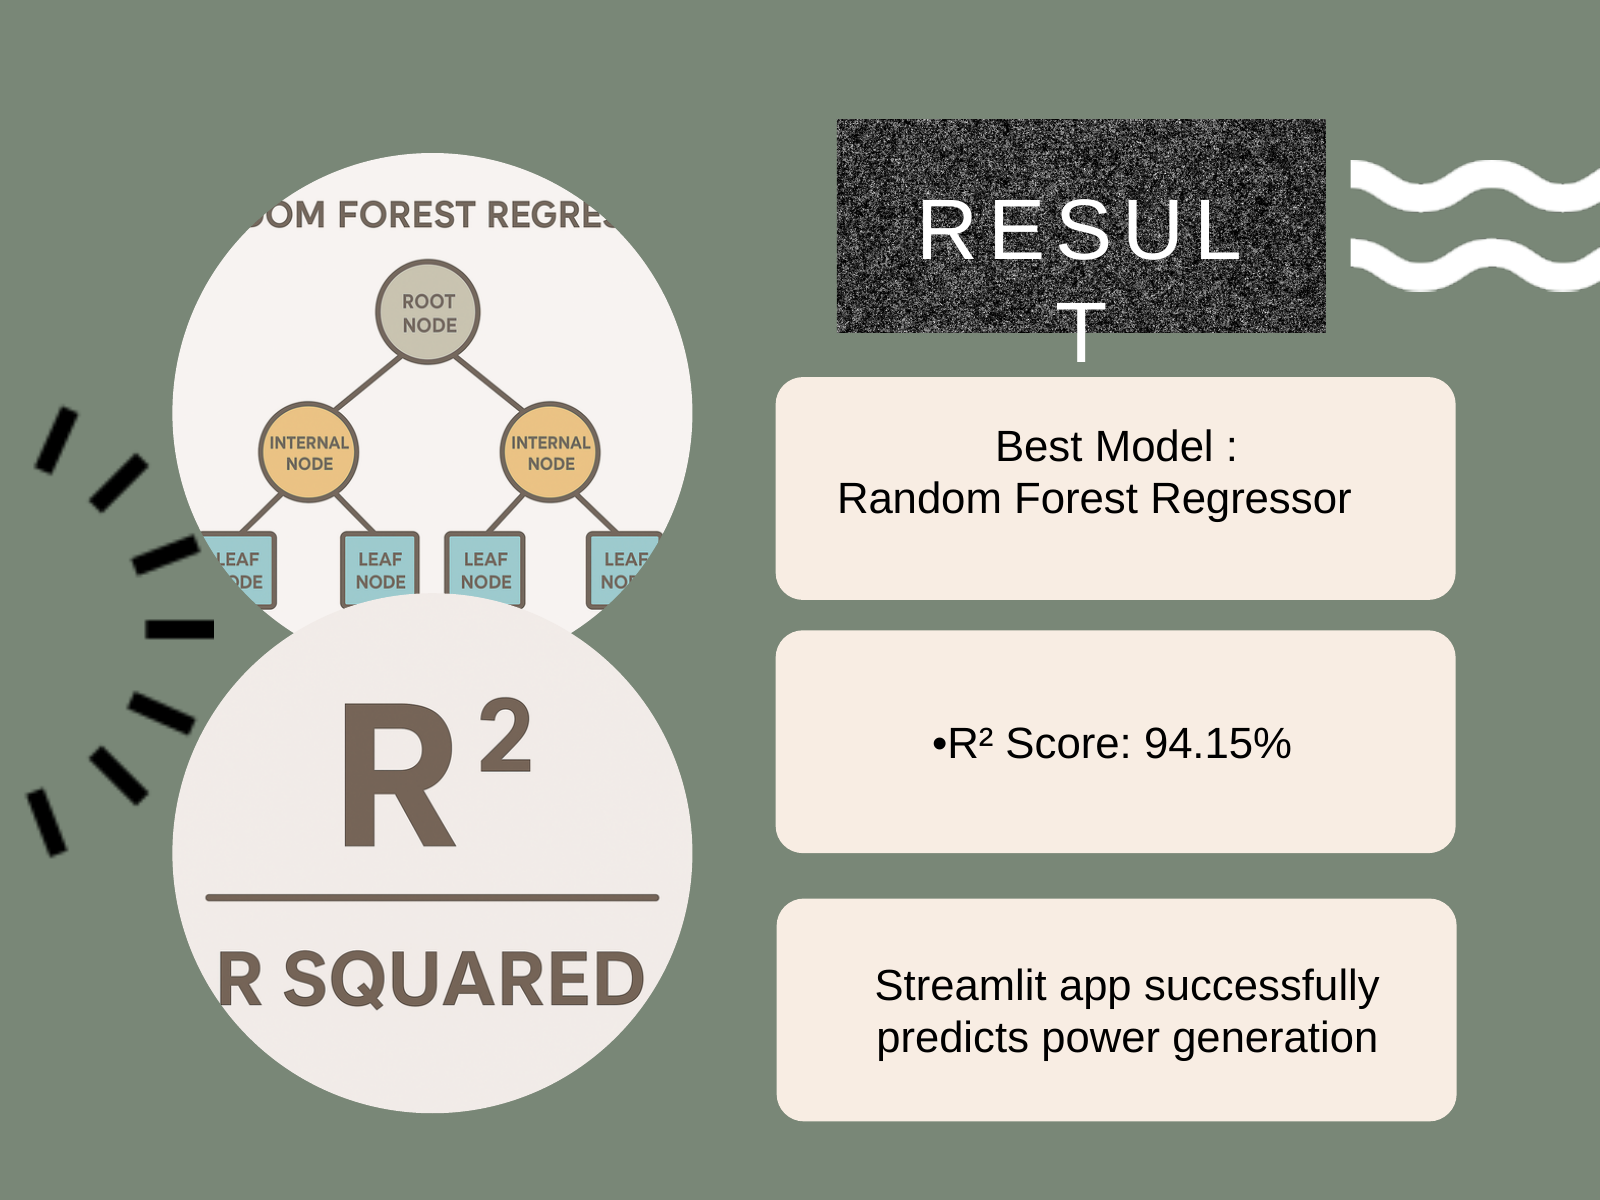

RESULT

Best Model :
Random Forest Regressor

•R² Score: 94.15%

Streamlit app successfully predicts power generation